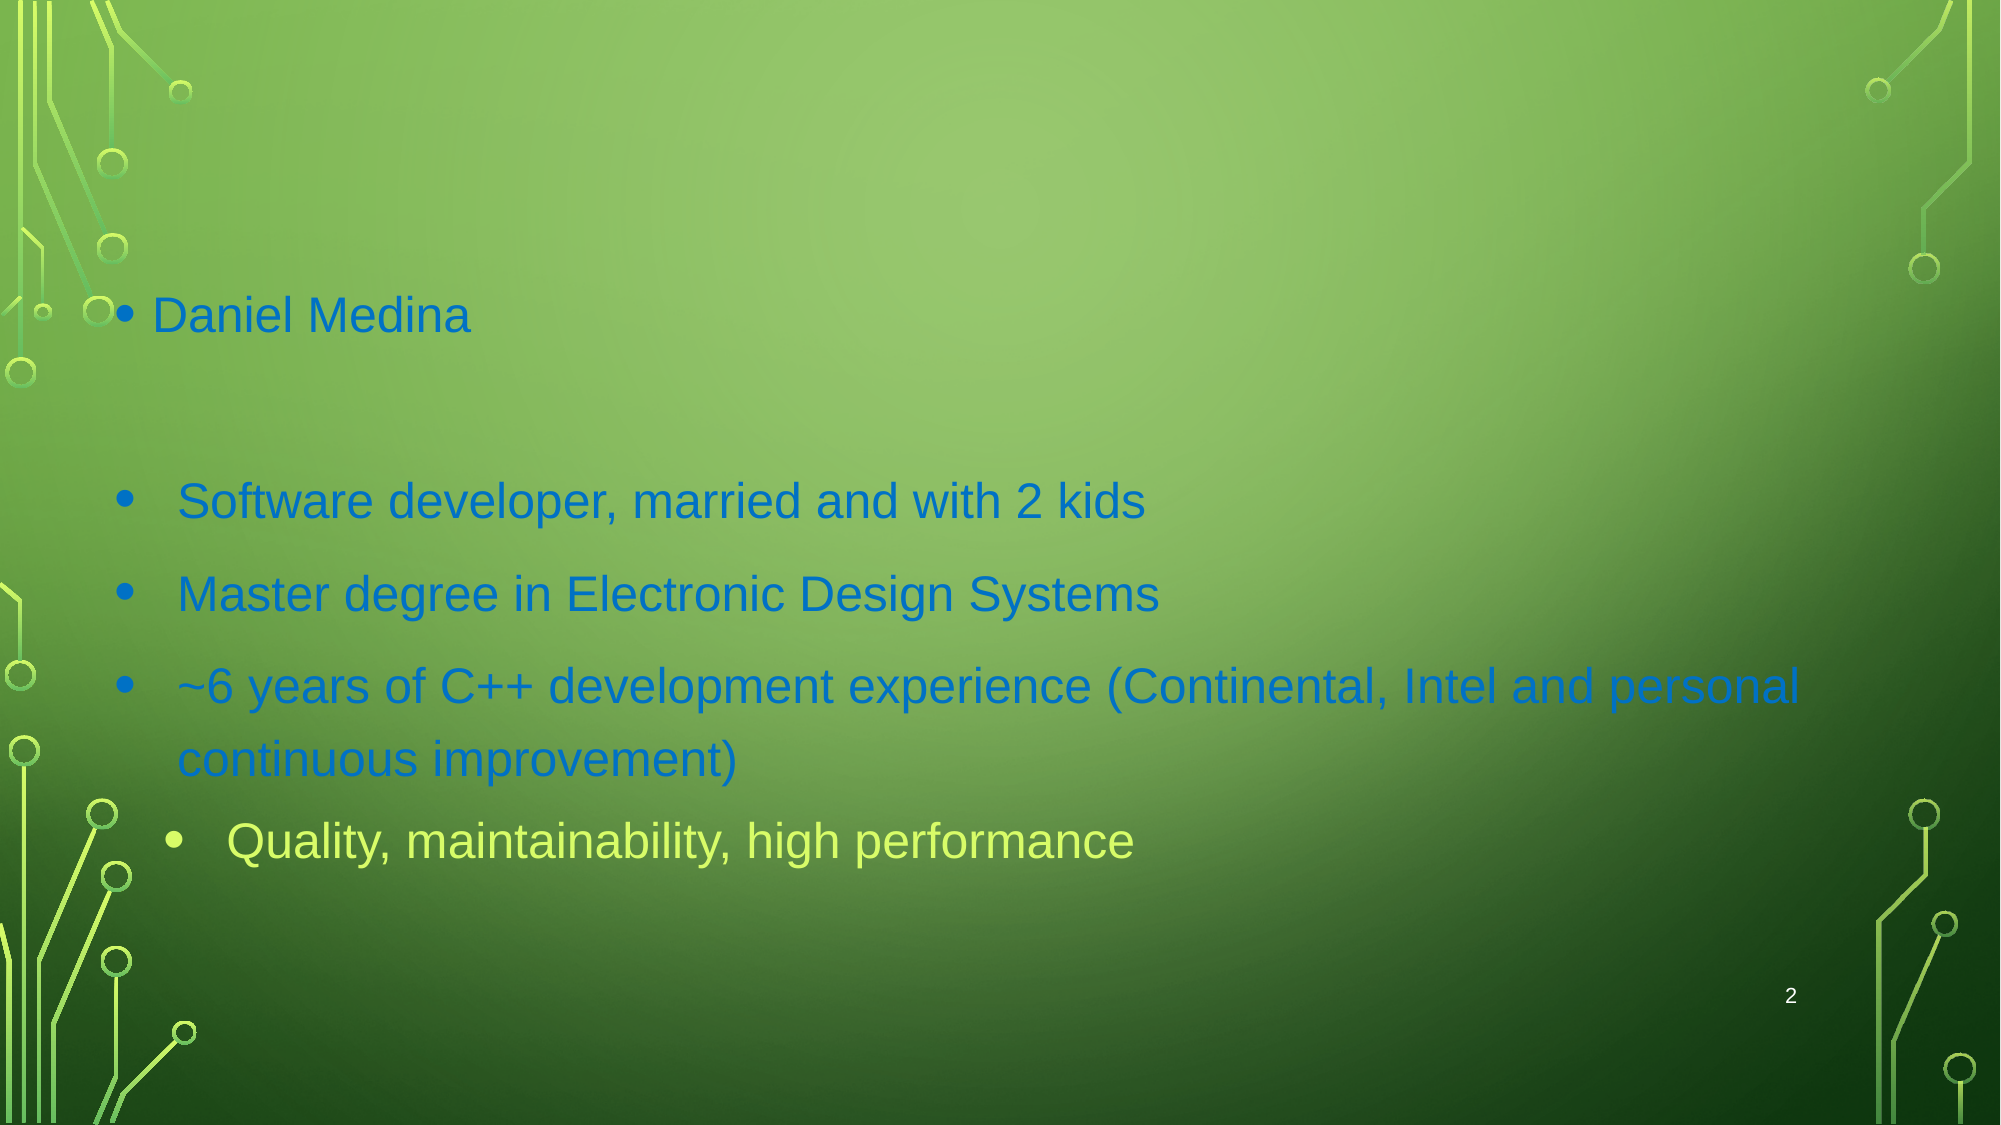

#
Daniel Medina

Software developer, married and with 2 kids
Master degree in Electronic Design Systems
~6 years of C++ development experience (Continental, Intel and personal continuous improvement)
Quality, maintainability, high performance
2